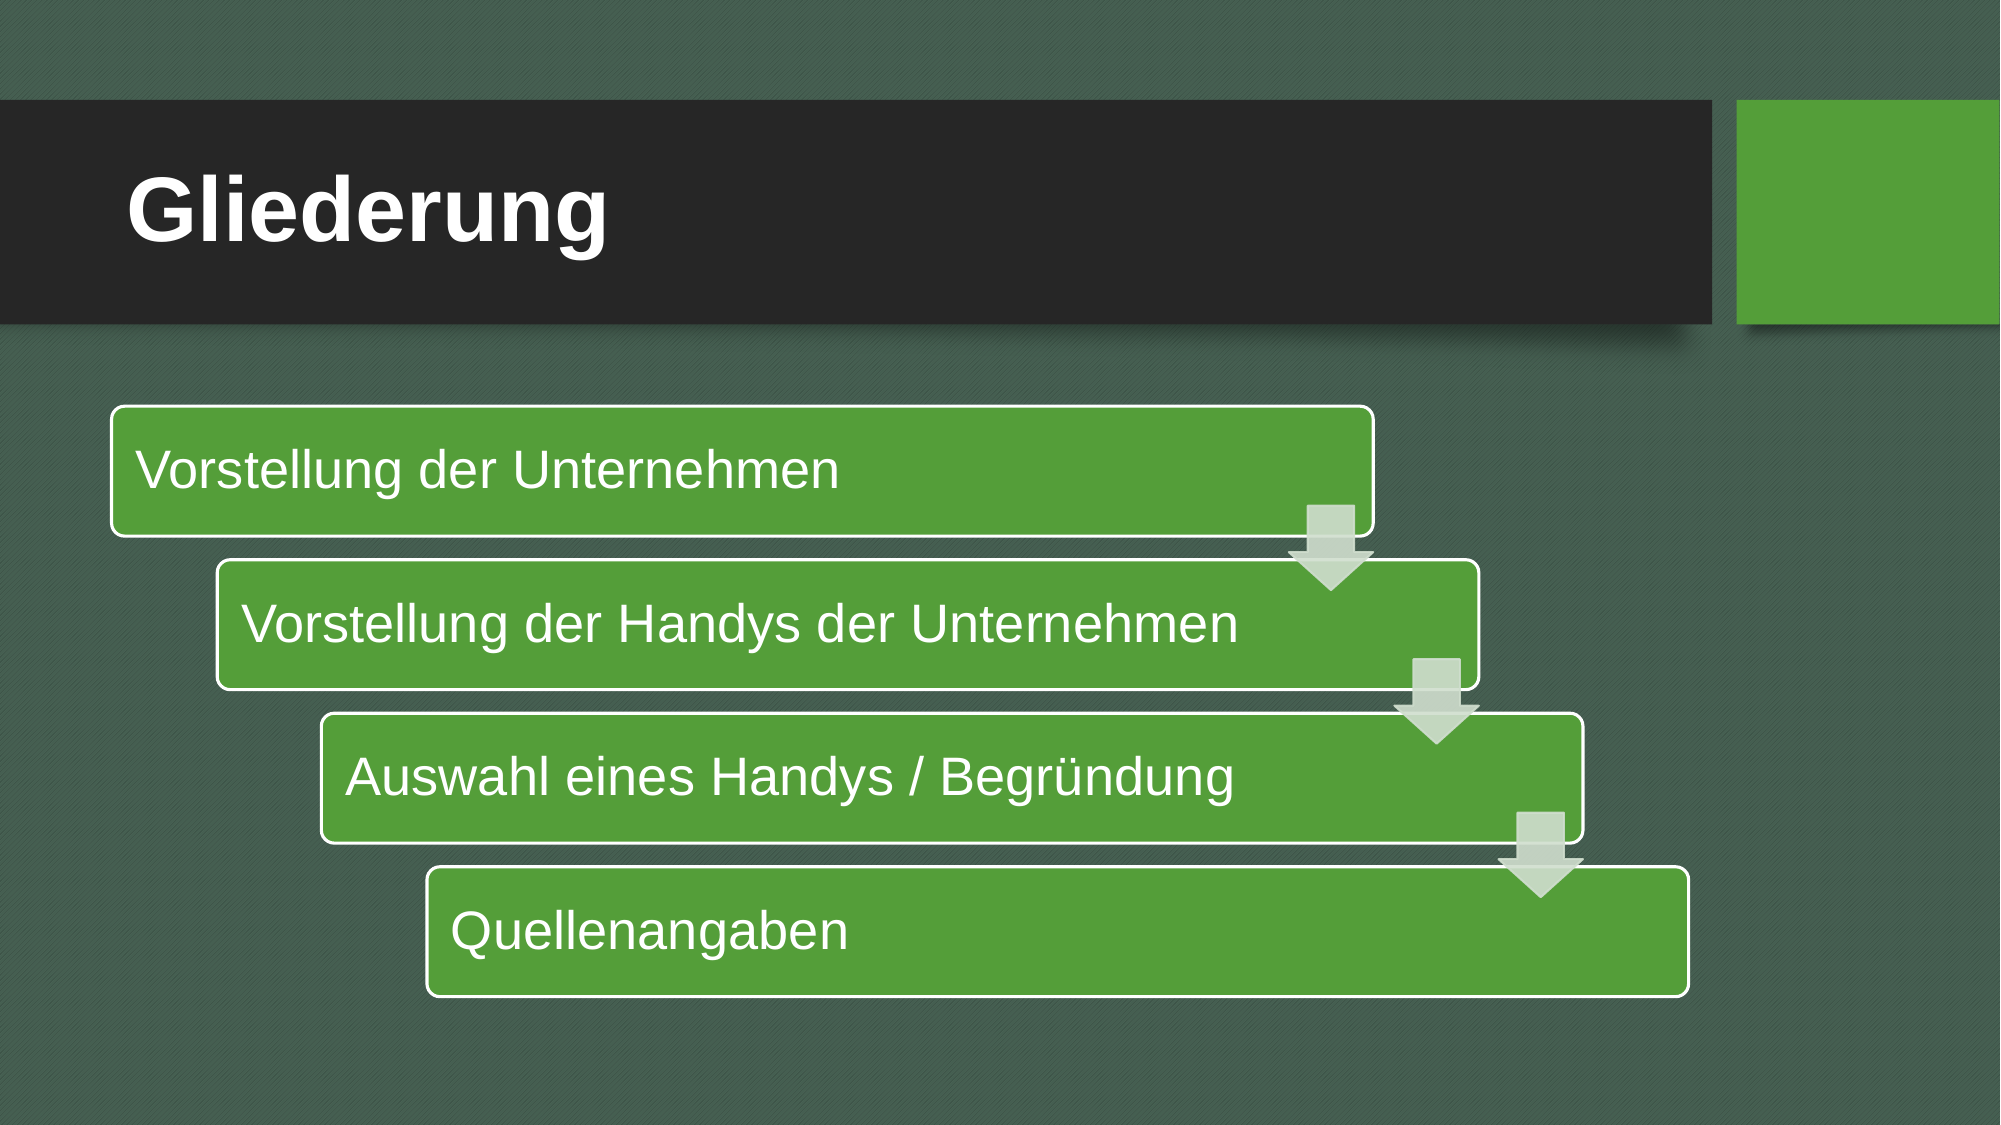

# Gliederung
Vorstellung der Unternehmen
Vorstellung der Handys der Unternehmen
Auswahl eines Handys / Begründung
Quellenangaben